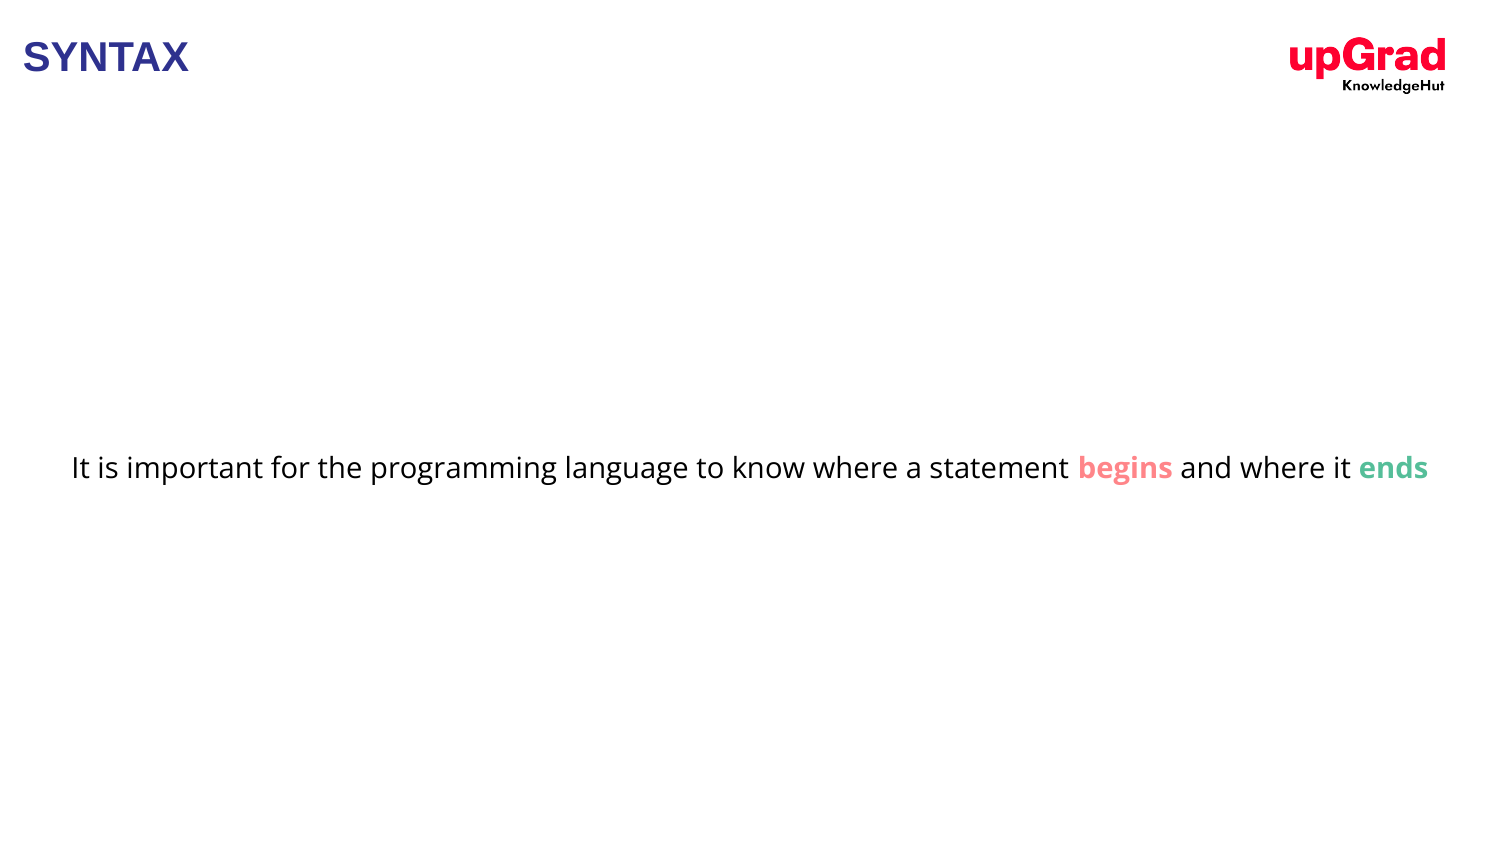

# SYNTAX
Statements
It is important for the programming language to know where a statement begins and where it ends